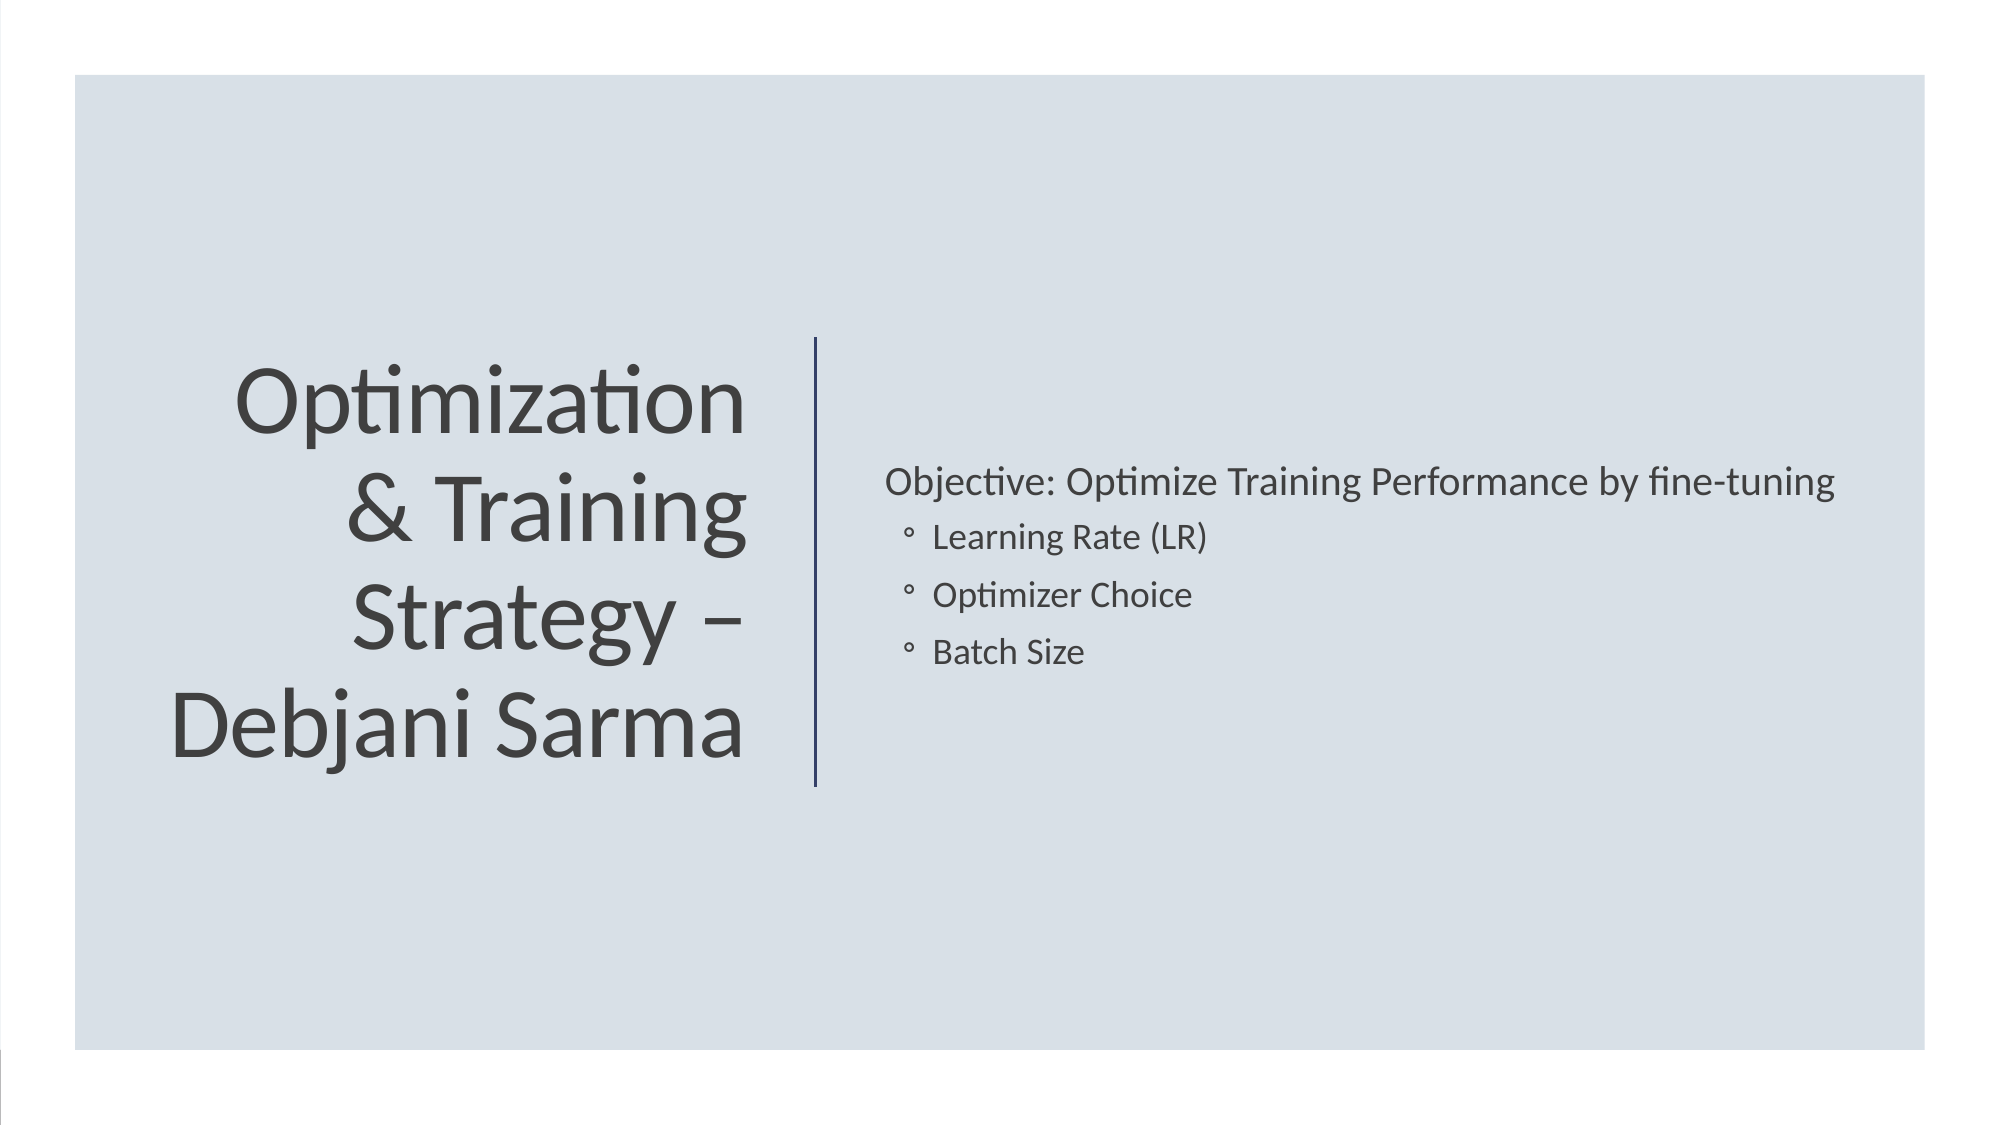

Objective: Optimize Training Performance by fine-tuning
Learning Rate (LR)
Optimizer Choice
Batch Size
# Optimization & Training Strategy – Debjani Sarma